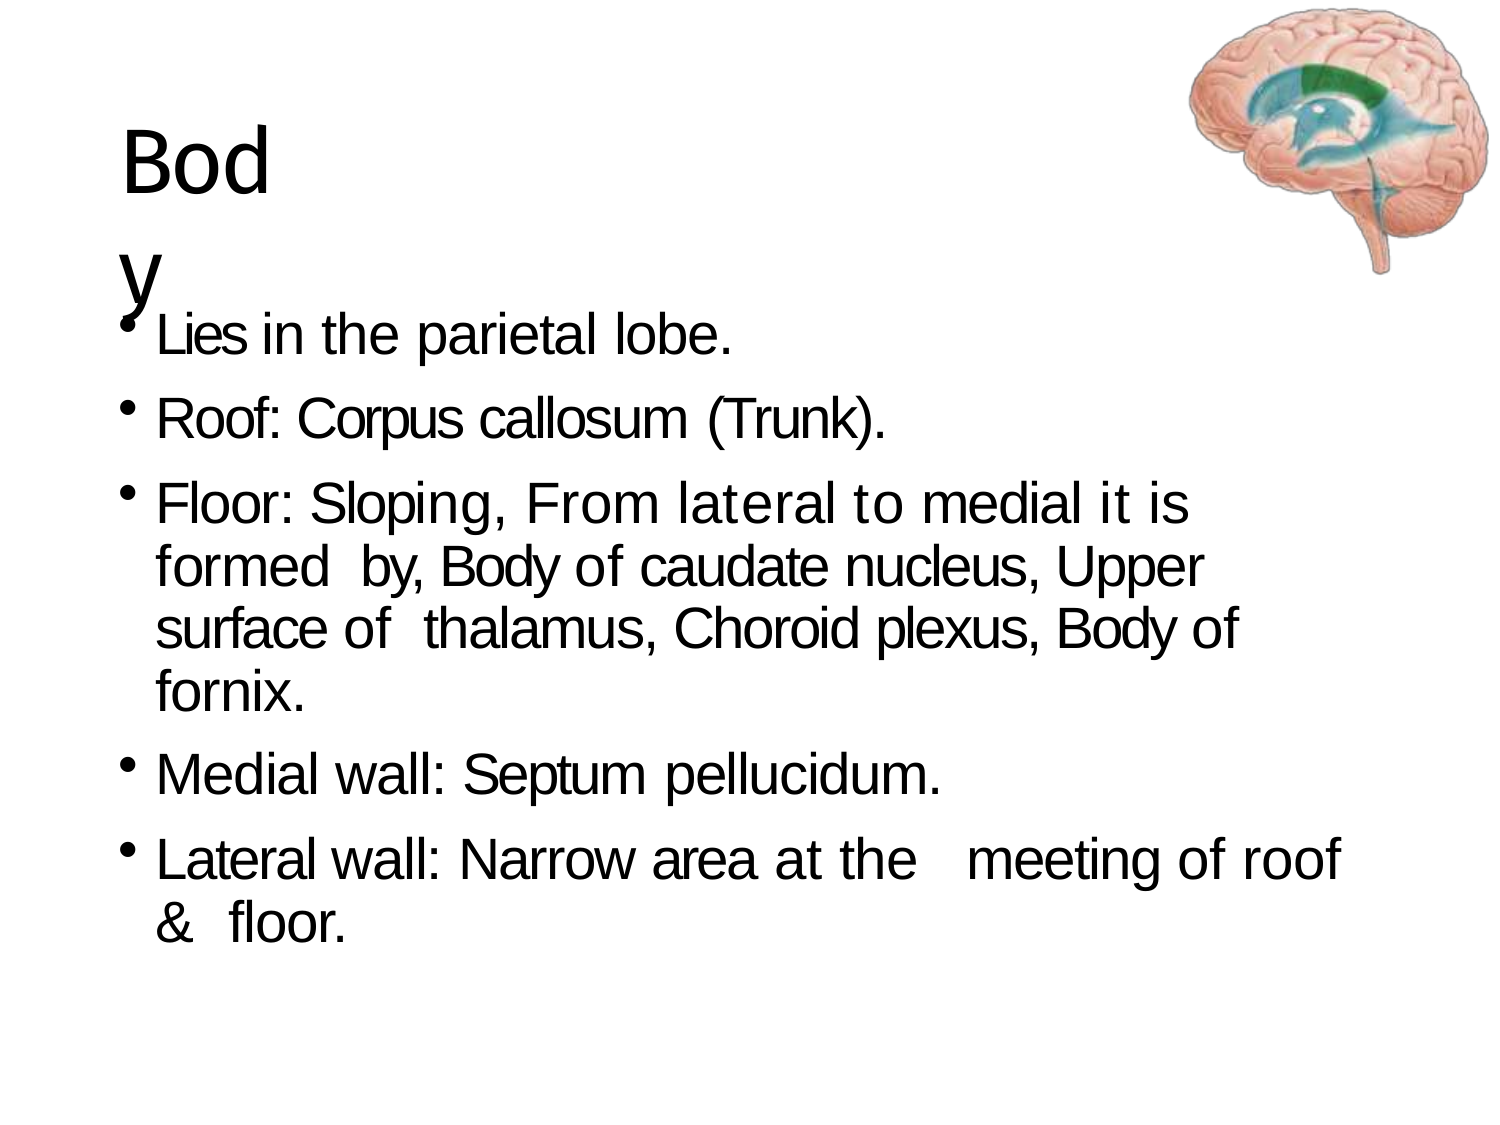

# Body
Lies in the parietal lobe.
Roof: Corpus callosum (Trunk).
Floor: Sloping, From lateral to medial it is	formed  by, Body of caudate nucleus, Upper surface of  thalamus, Choroid plexus, Body of fornix.
Medial wall: Septum pellucidum.
Lateral wall: Narrow area at the	meeting of roof &  floor.